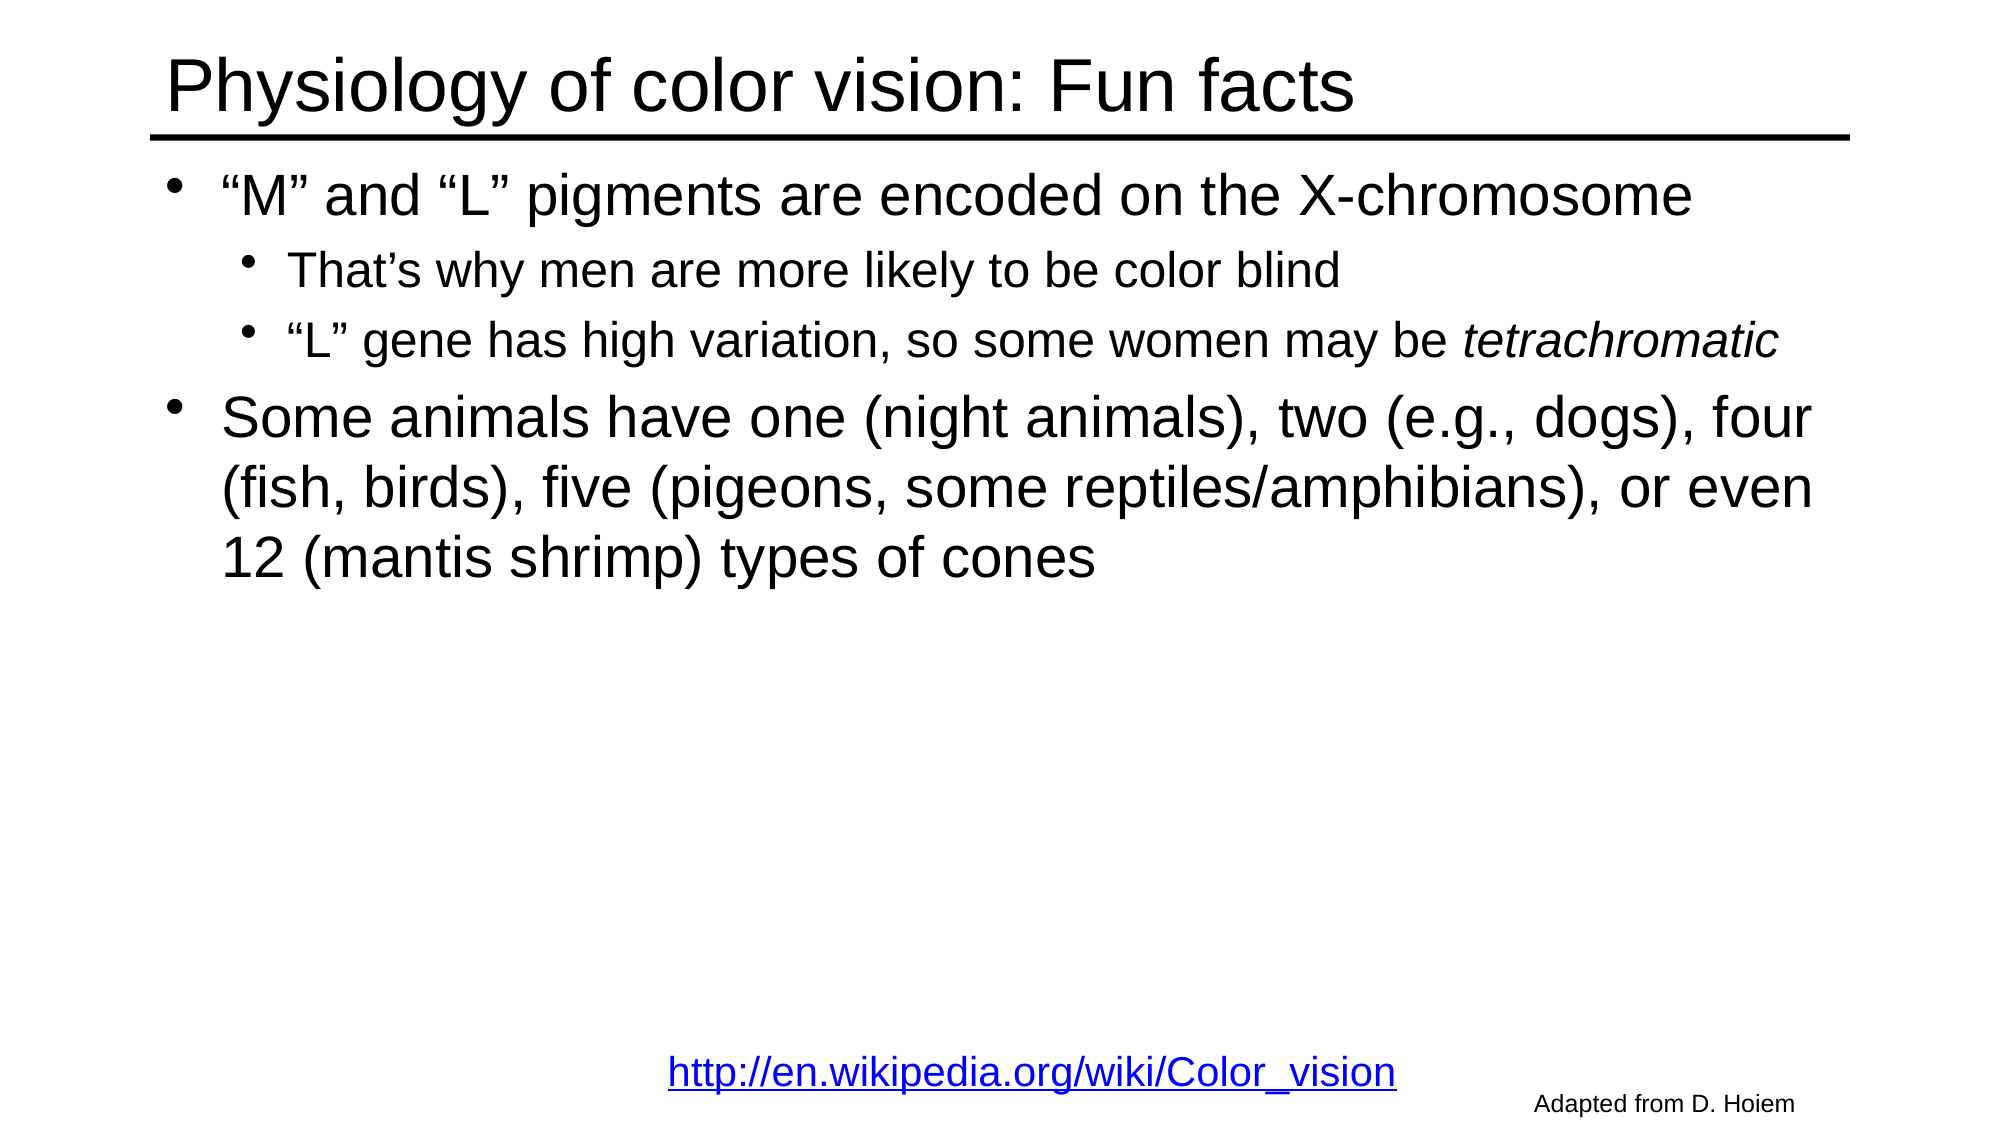

# Physiology of color vision: Fun facts
“M” and “L” pigments are encoded on the X-chromosome
That’s why men are more likely to be color blind
“L” gene has high variation, so some women may be tetrachromatic
Some animals have one (night animals), two (e.g., dogs), four (fish, birds), five (pigeons, some reptiles/amphibians), or even 12 (mantis shrimp) types of cones
http://en.wikipedia.org/wiki/Color_vision
Adapted from D. Hoiem